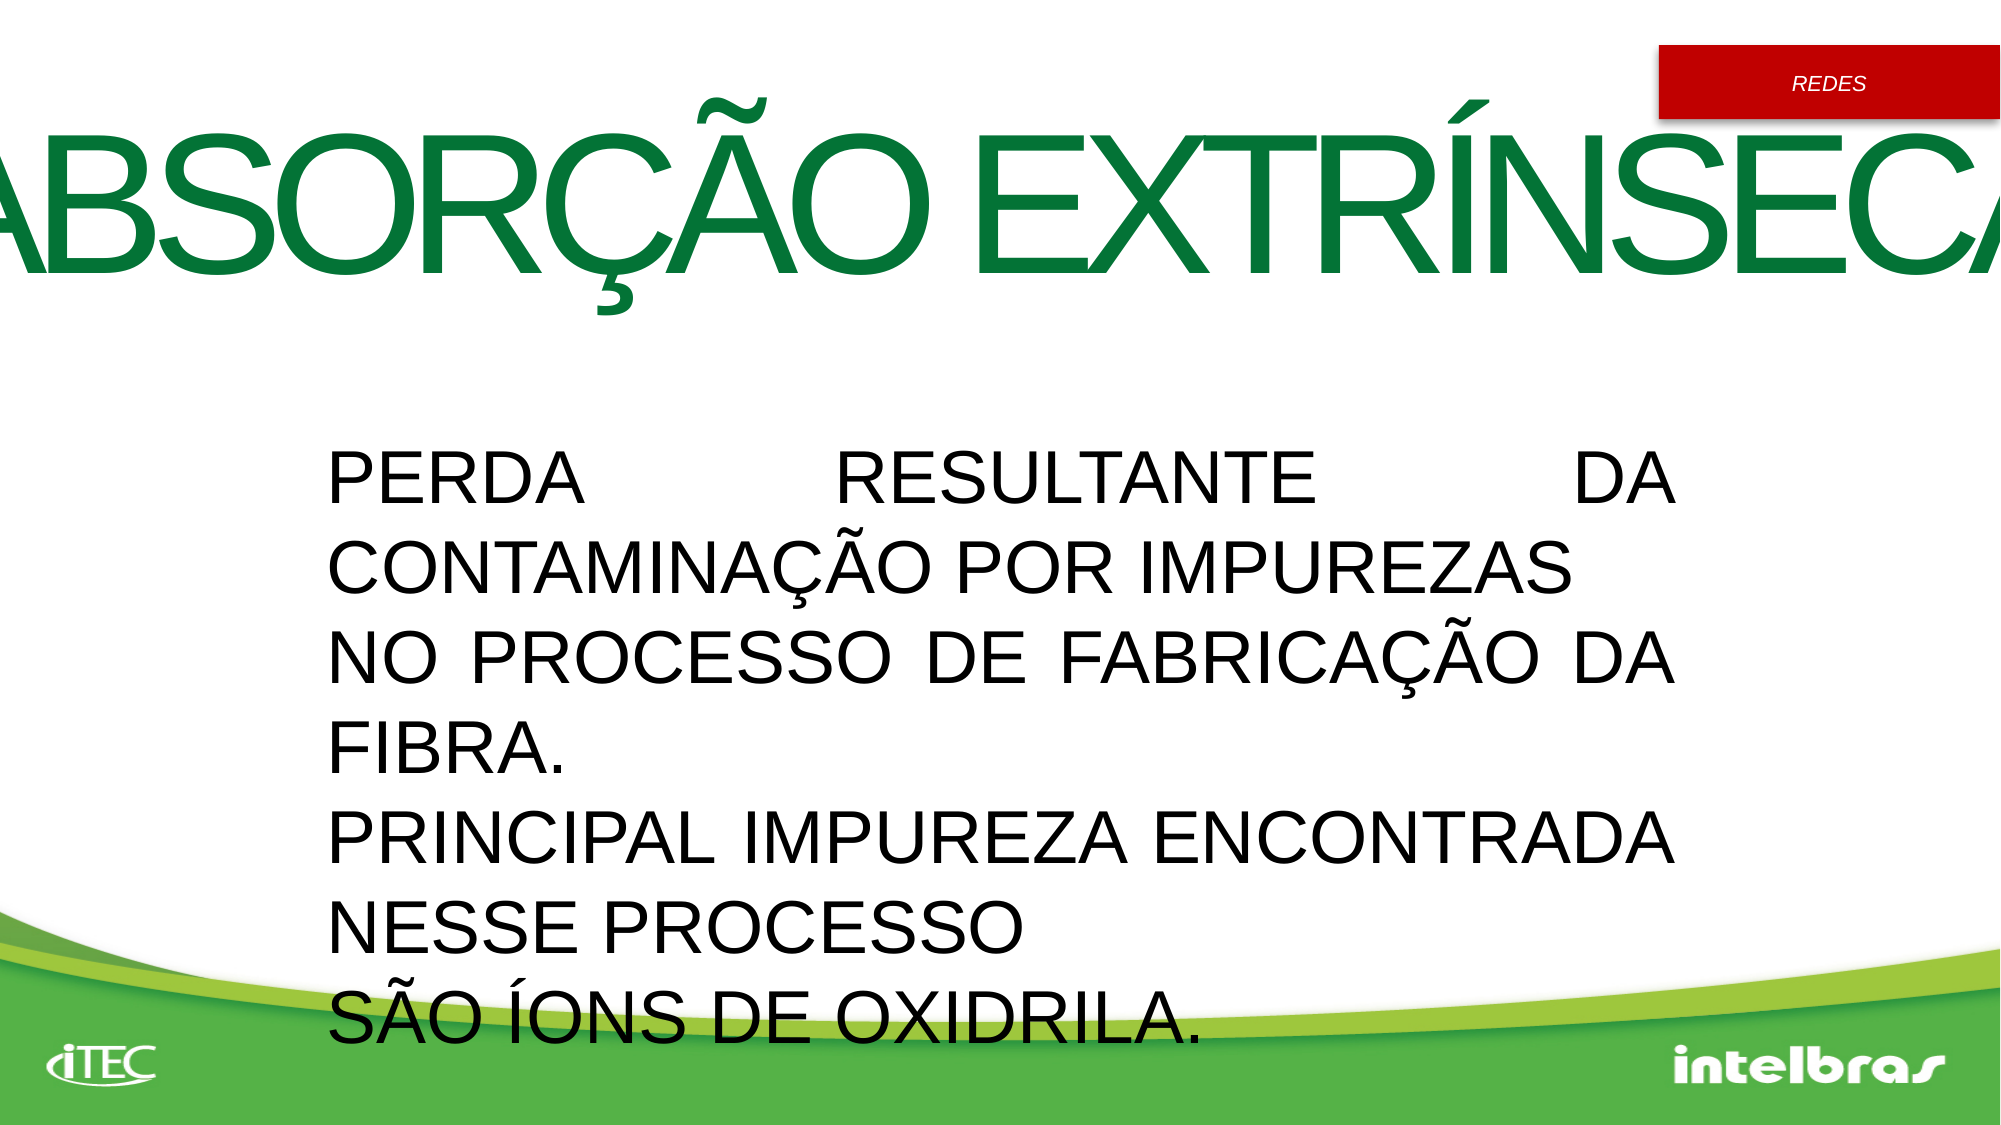

ABSORÇÃO EXTRÍNSECA
PERDA RESULTANTE DA CONTAMINAÇÃO POR IMPUREZAS
NO PROCESSO DE FABRICAÇÃO DA FIBRA.
PRINCIPAL IMPUREZA ENCONTRADA NESSE PROCESSO
SÃO ÍONS DE OXIDRILA.